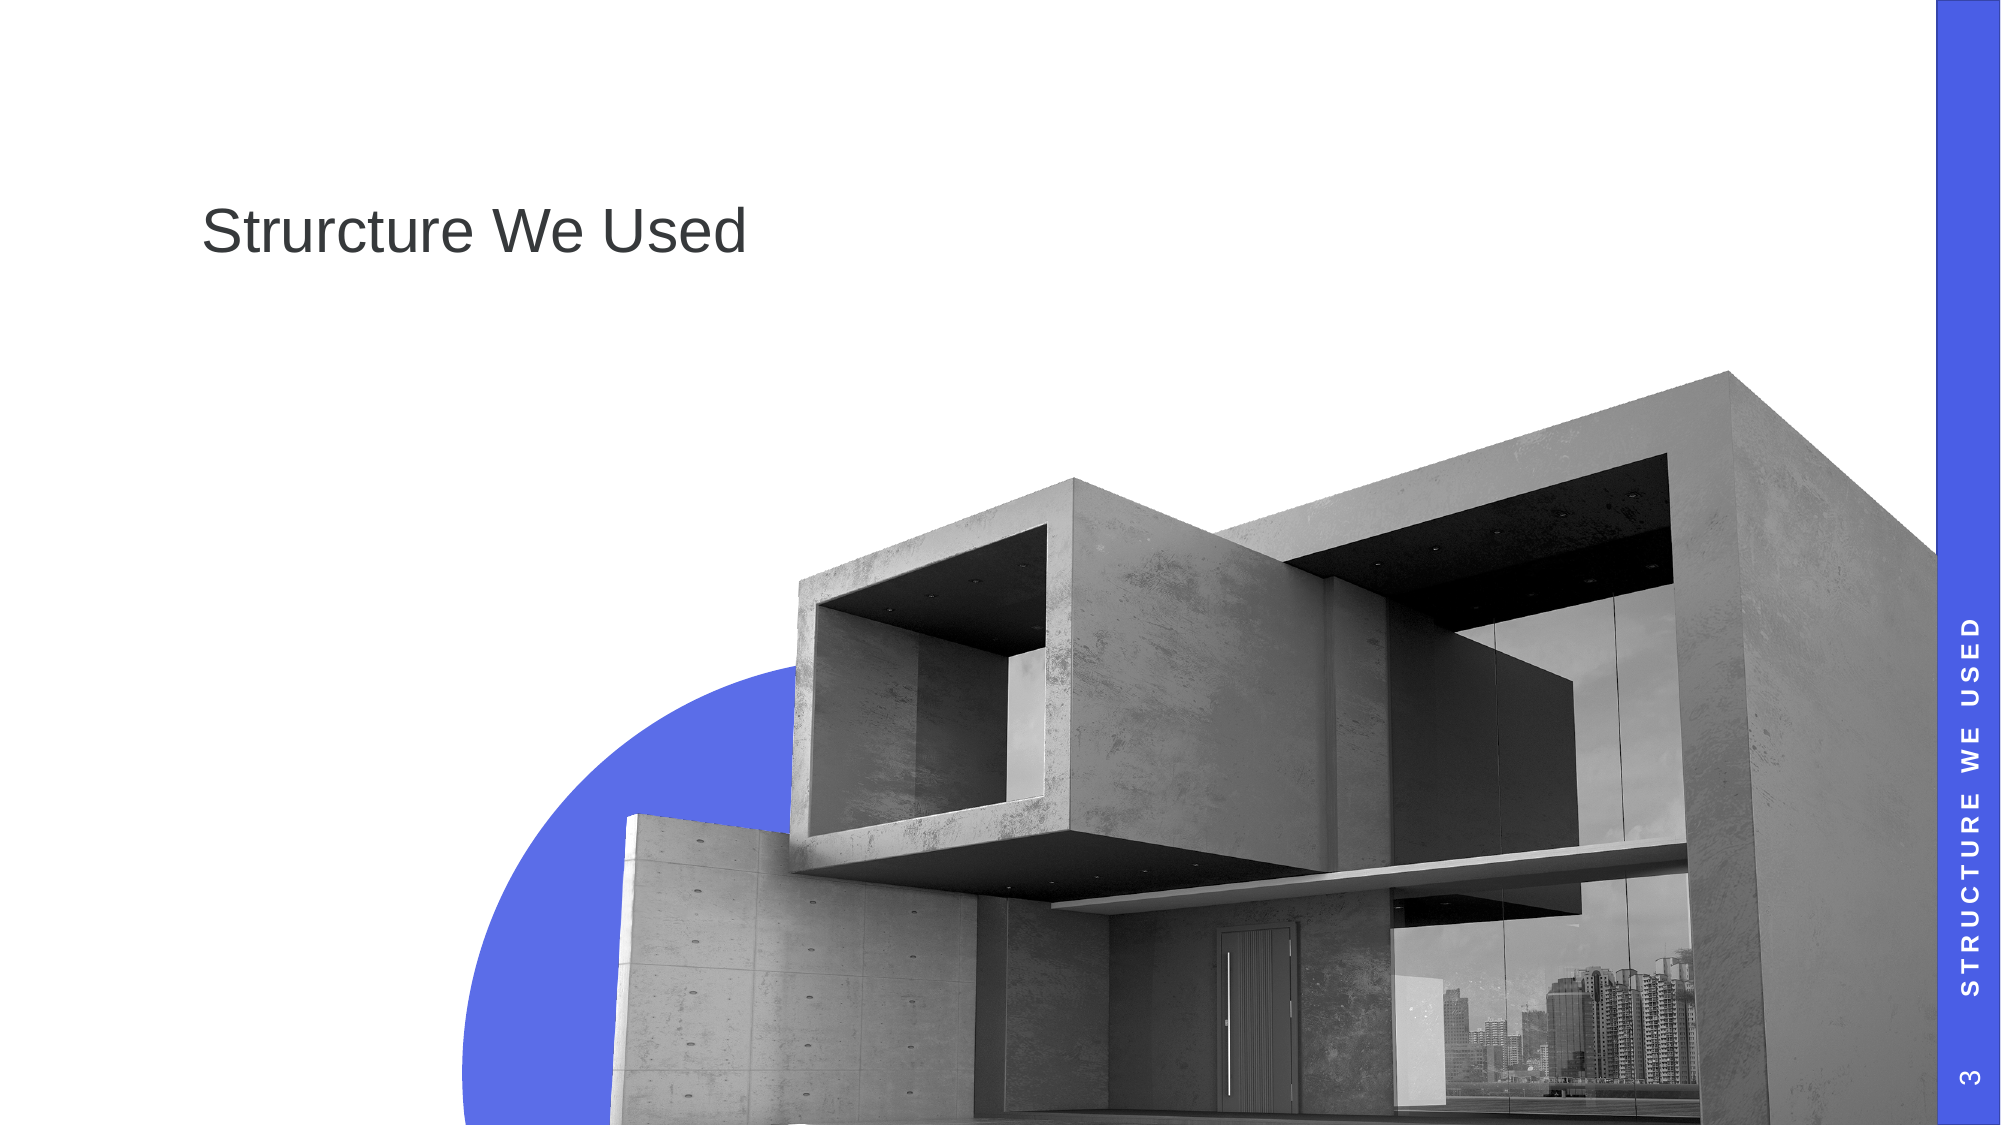

# Strurcture We Used
Structure we used
3